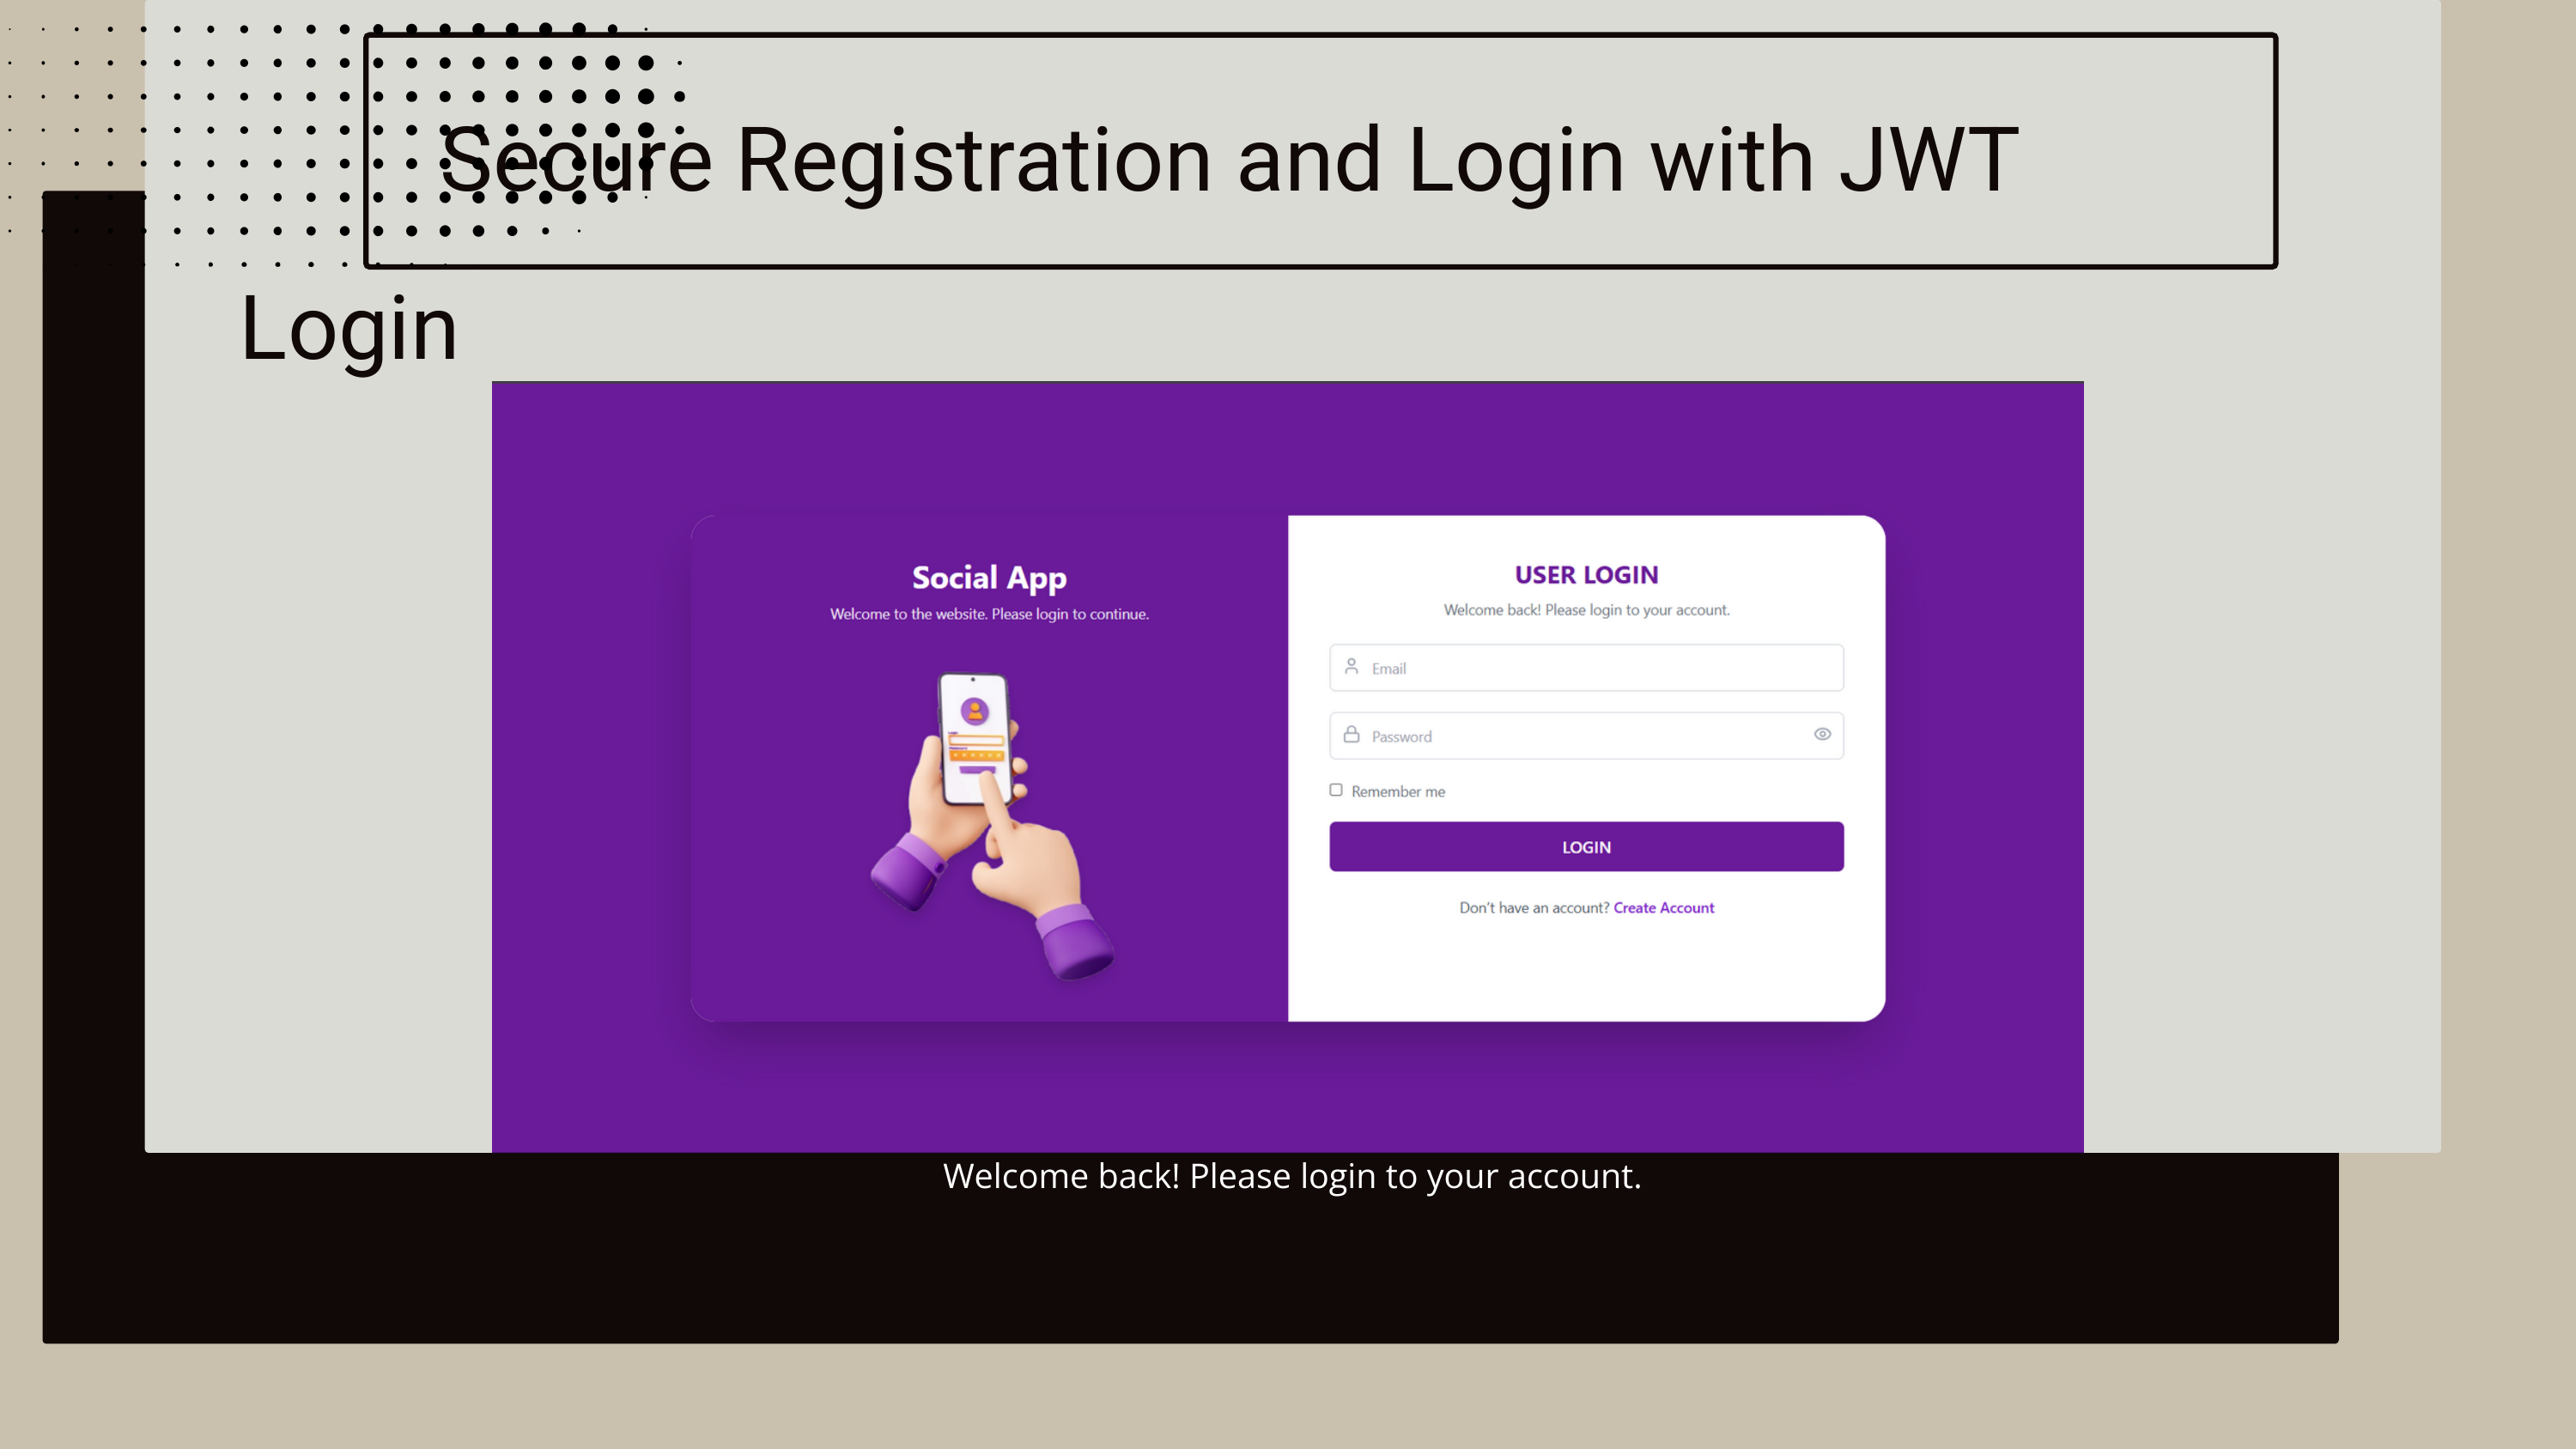

Secure Registration and Login with JWT

Login

Welcome back! Please login to your account.